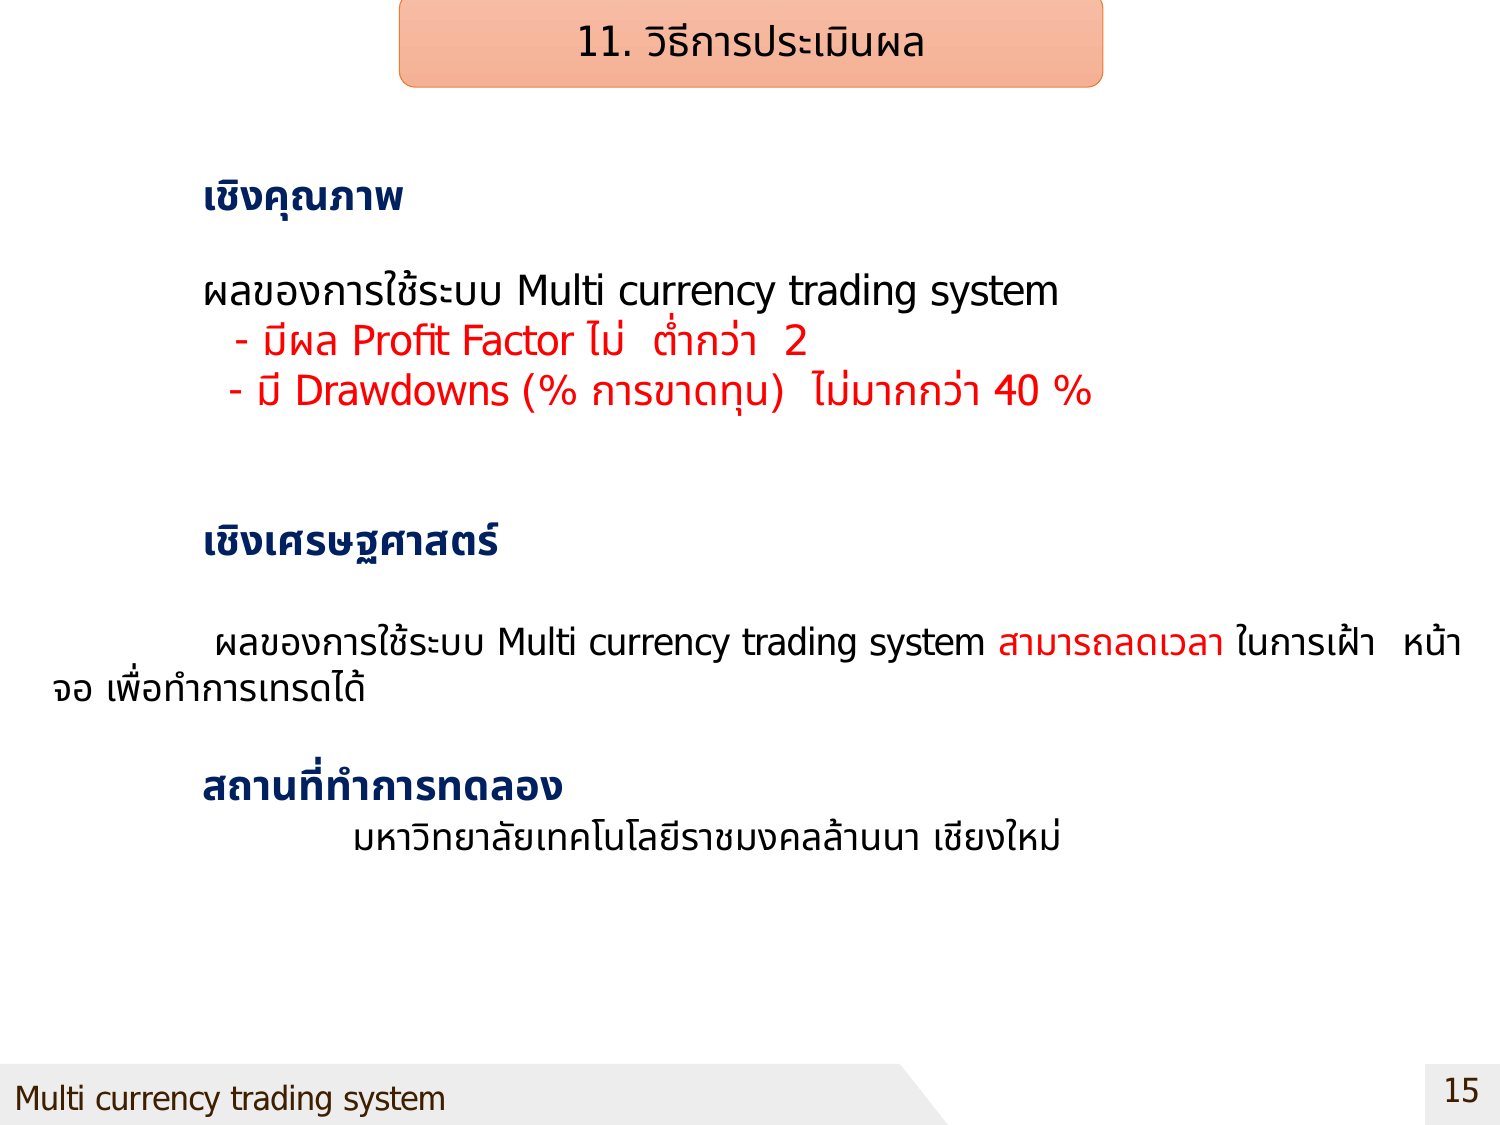

11. วิธีการประเมินผล
	เชิงคุณภาพ

	ผลของการใช้ระบบ Multi currency trading system
              - มีผล Profit Factor ไม่	ต่ำกว่า  2
	  - มี Drawdowns (% การขาดทุน)  ไม่มากกว่า 40 %

	เชิงเศรษฐศาสตร์
	 ผลของการใช้ระบบ Multi currency trading system สามารถลดเวลา ในการเฝ้า	หน้าจอ เพื่อทำการเทรดได้

	สถานที่ทำการทดลอง
	   	มหาวิทยาลัยเทคโนโลยีราชมงคลล้านนา เชียงใหม่

15

Multi currency trading system